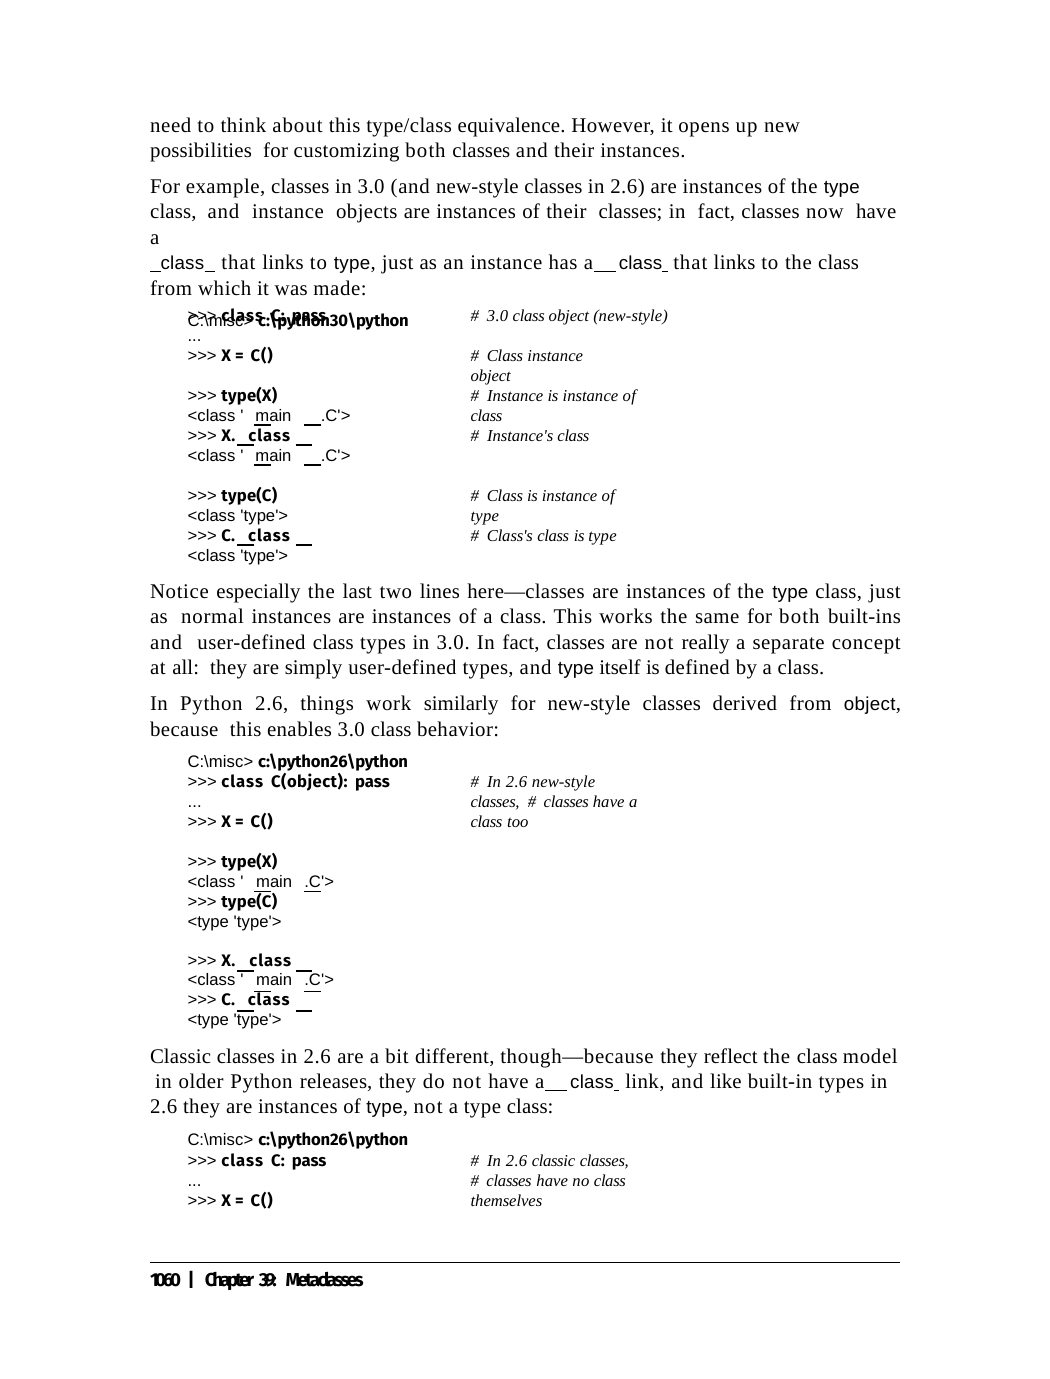

need to think about this type/class equivalence. However, it opens up new possibilities  for customizing both classes and their instances.
For example, classes in 3.0 (and new-style classes in 2.6) are instances of the type class,  and instance objects are instances of their classes; in fact, classes now have a
  class  that links to type, just as an instance has a    class that links to the class  from which it was made:
C:\misc> c:\python30\python
>>> class C: pass
...
>>> X = C()
# 3.0 class object (new-style)
# Class instance object
>>> type(X)
<class ' main
>>> X.   class
<class ' main
# Instance is instance of class
.C'>
# Instance's class

.C'>

>>> type(C)
<class 'type'>
>>> C.   class
<class 'type'>
# Class is instance of type
# Class's class is type

Notice especially the last two lines here—classes are instances of the type class, just as  normal instances are instances of a class. This works the same for both built-ins and  user-defined class types in 3.0. In fact, classes are not really a separate concept at all:  they are simply user-defined types, and type itself is defined by a class.
In Python 2.6, things work similarly for new-style classes derived from object, because  this enables 3.0 class behavior:
C:\misc> c:\python26\python
>>> class C(object): pass
...
>>> X = C()
# In 2.6 new-style classes,  # classes have a class too
>>> type(X)
<class ' main .C'>
>>> type(C)
<type 'type'>

>>> X.  class
<class ' main .C'>
>>> C.   class
<type 'type'>
Classic classes in 2.6 are a bit different, though—because they reflect the class model  in older Python releases, they do not have a    class link, and like built-in types in
2.6 they are instances of type, not a type class:
C:\misc> c:\python26\python

>>> class C: pass
...
>>> X = C()
# In 2.6 classic classes,
# classes have no class themselves

1060  |  Chapter 39:  Metaclasses